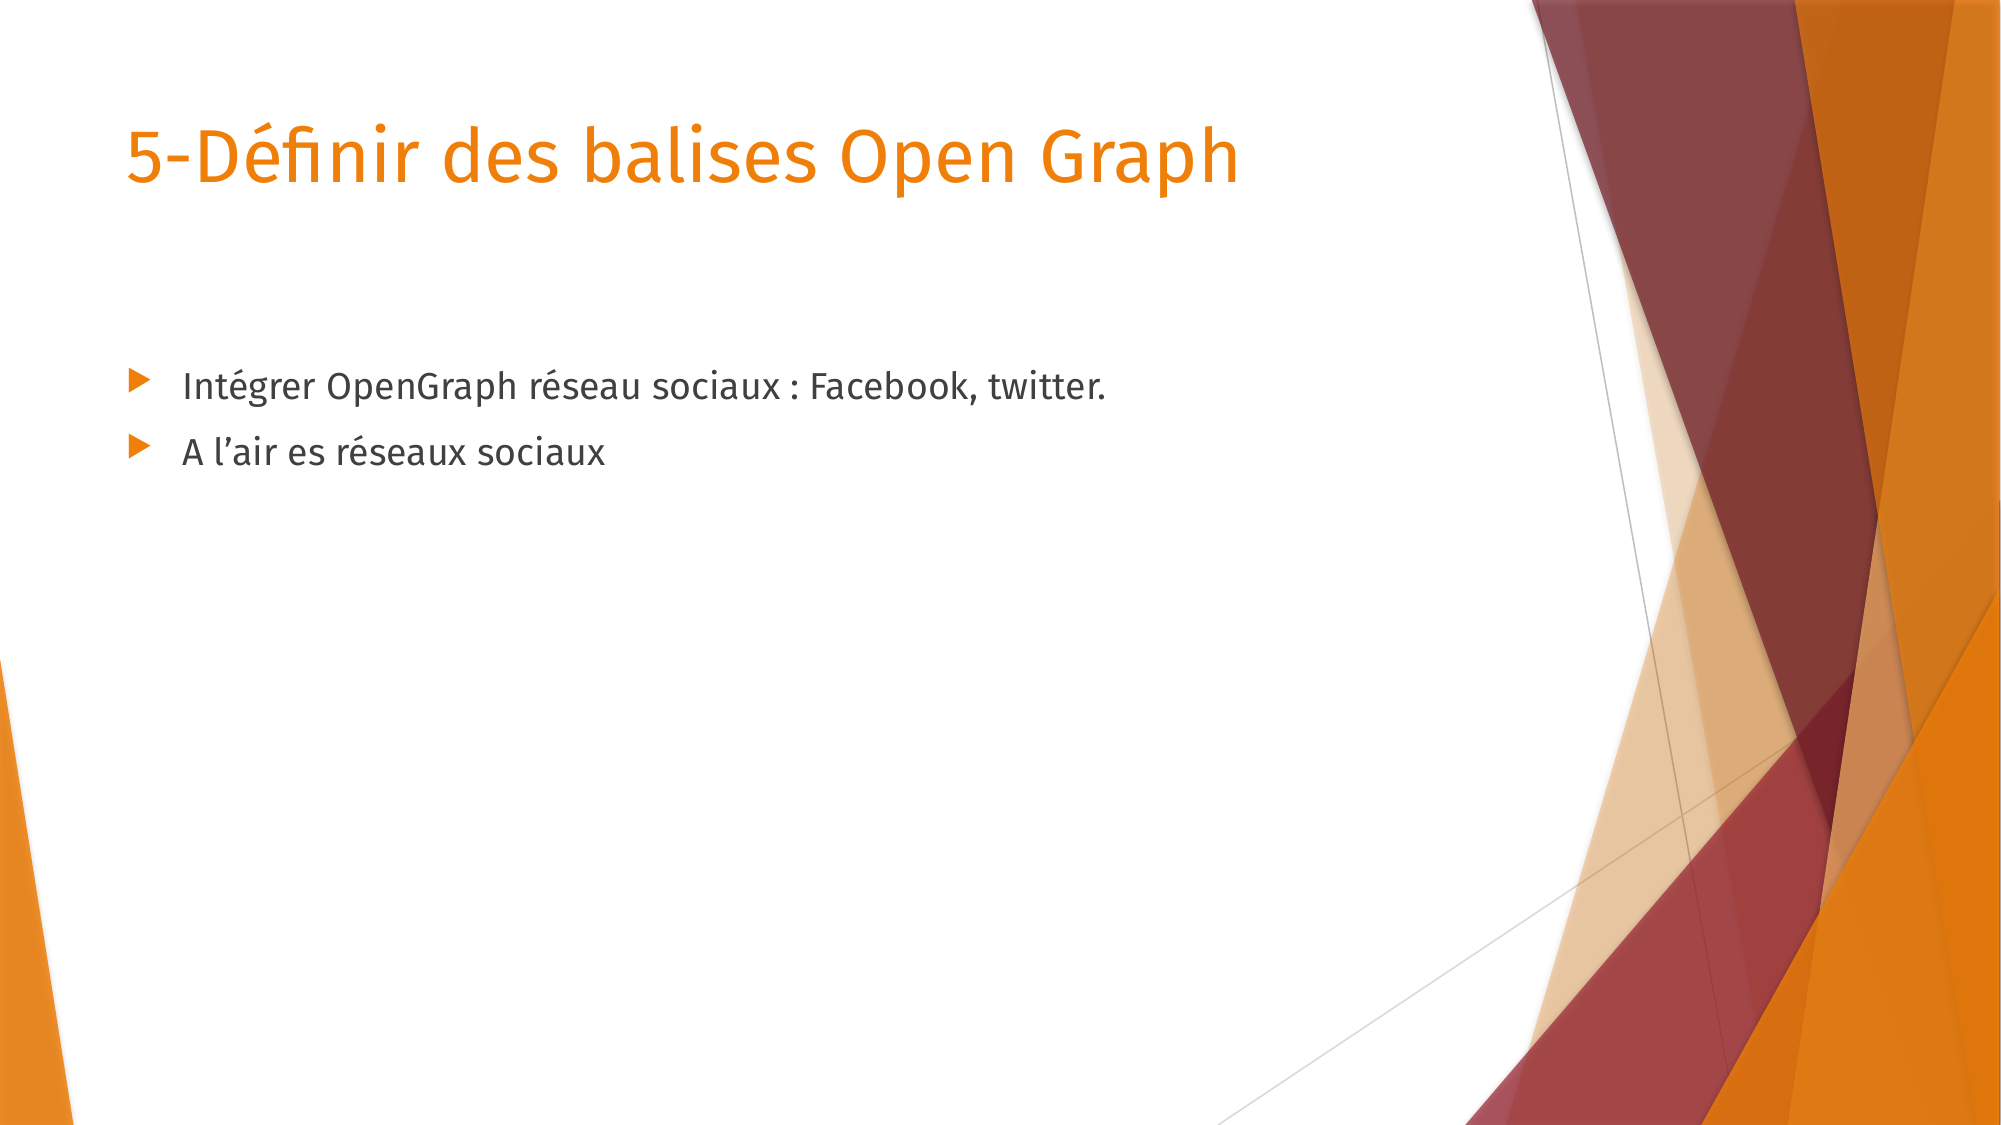

# 5-Définir des balises Open Graph
Intégrer OpenGraph réseau sociaux : Facebook, twitter.
A l’air es réseaux sociaux